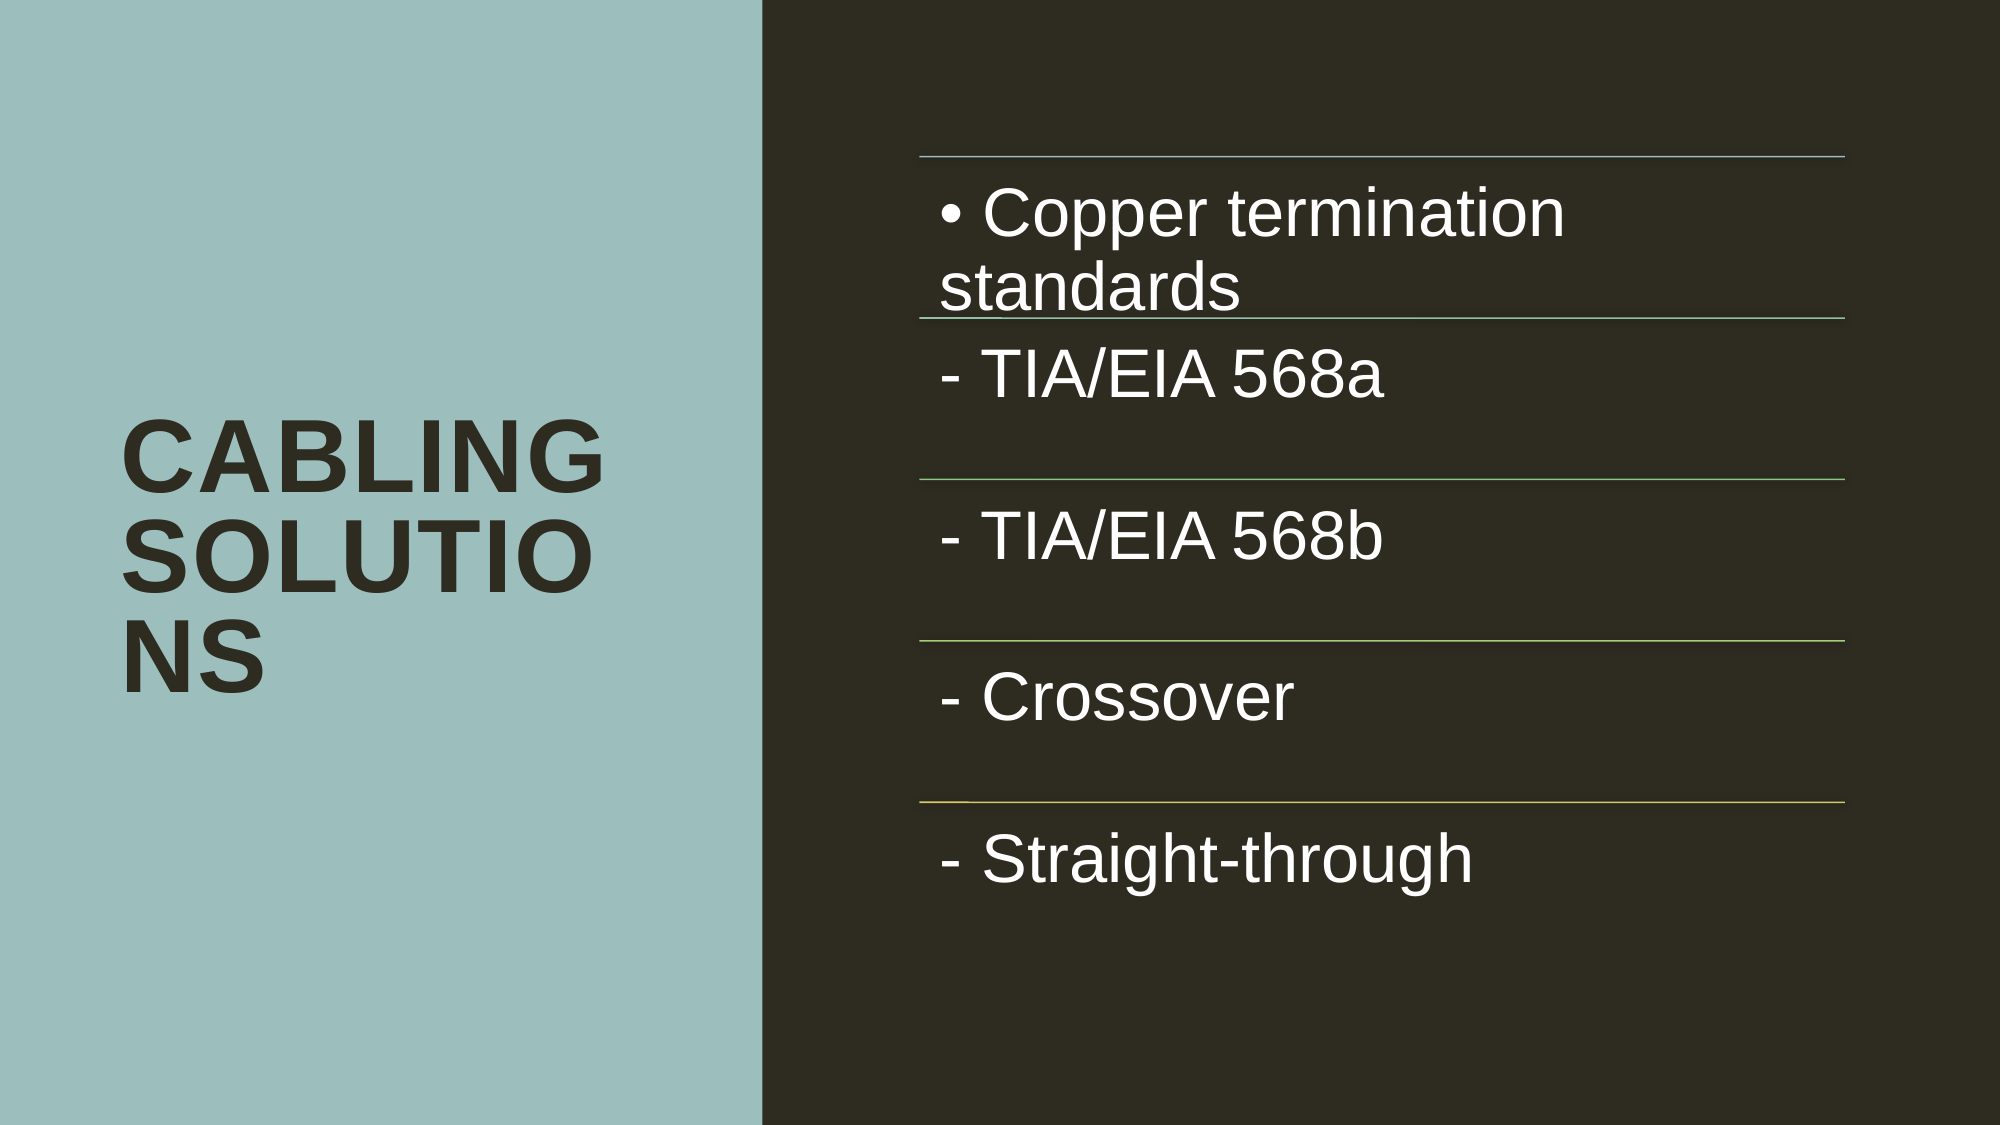

# Cabling Solutions
• Copper termination standards
- TIA/EIA 568a
- TIA/EIA 568b
- Crossover
- Straight-through